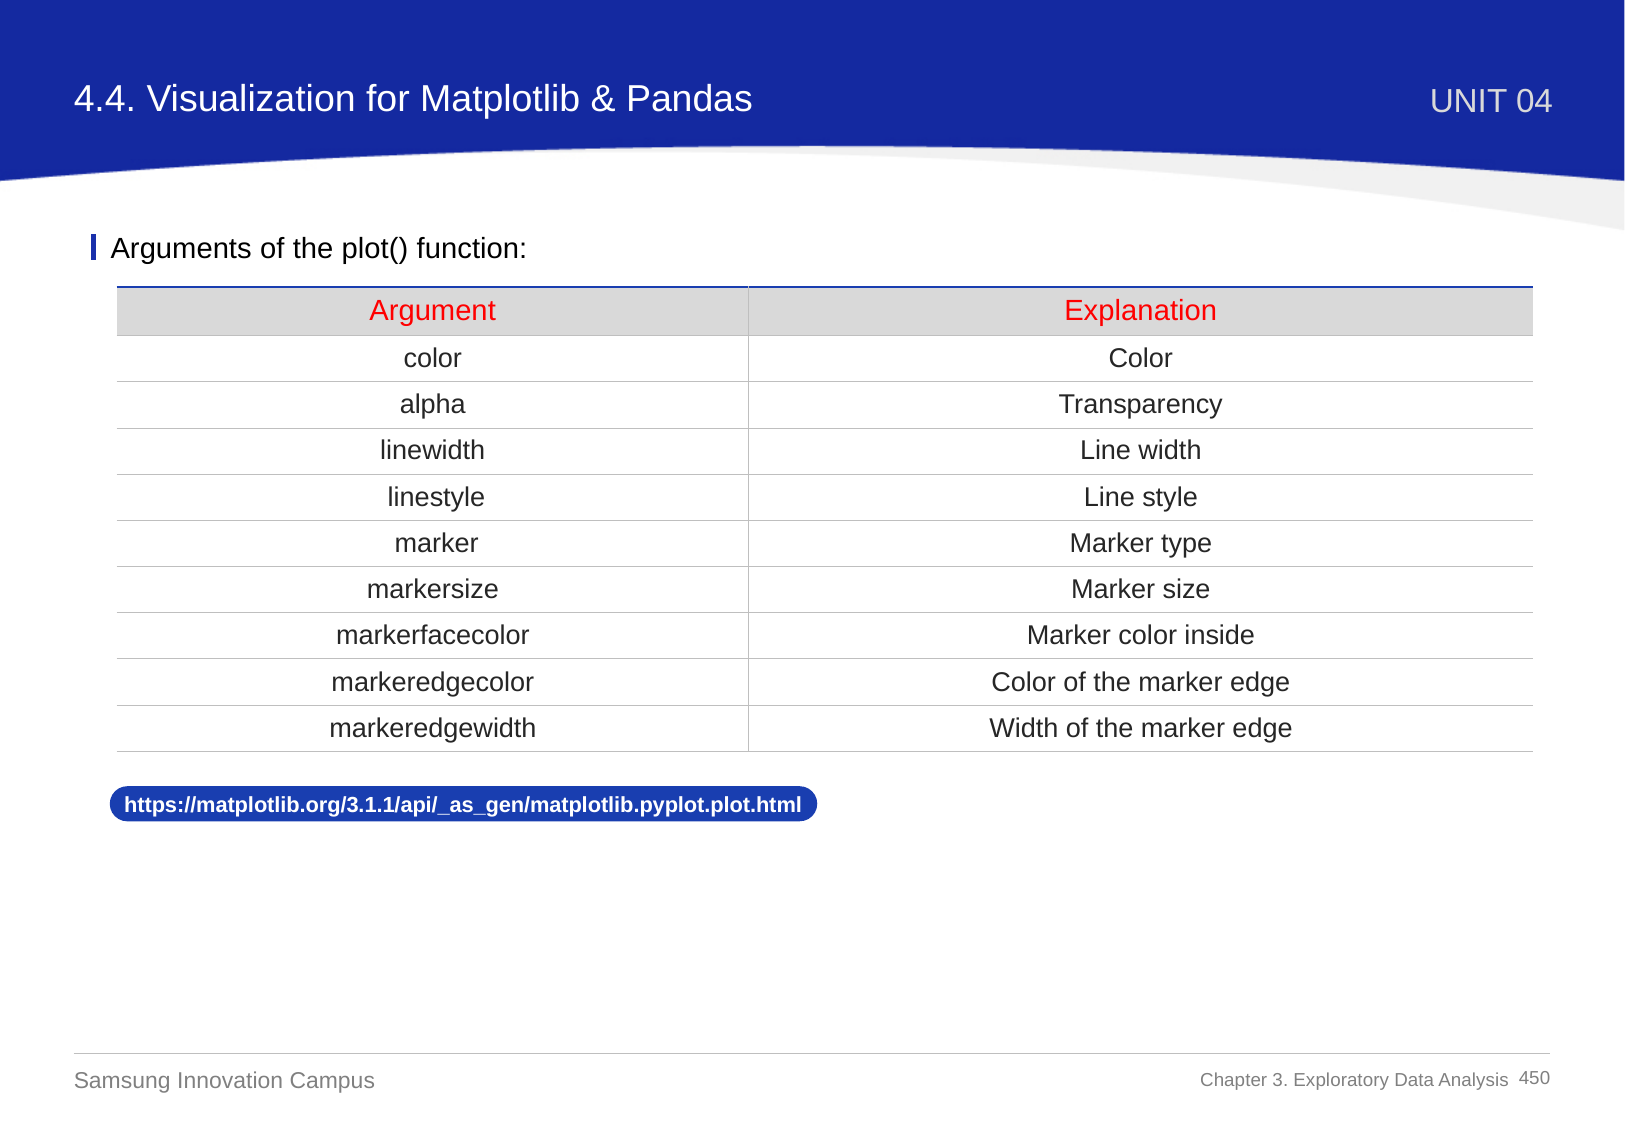

4.4. Visualization for Matplotlib & Pandas
UNIT 04
Arguments of the plot() function:
| Argument | Explanation |
| --- | --- |
| color | Color |
| alpha | Transparency |
| linewidth | Line width |
| linestyle | Line style |
| marker | Marker type |
| markersize | Marker size |
| markerfacecolor | Marker color inside |
| markeredgecolor | Color of the marker edge |
| markeredgewidth | Width of the marker edge |
https://matplotlib.org/3.1.1/api/_as_gen/matplotlib.pyplot.plot.html